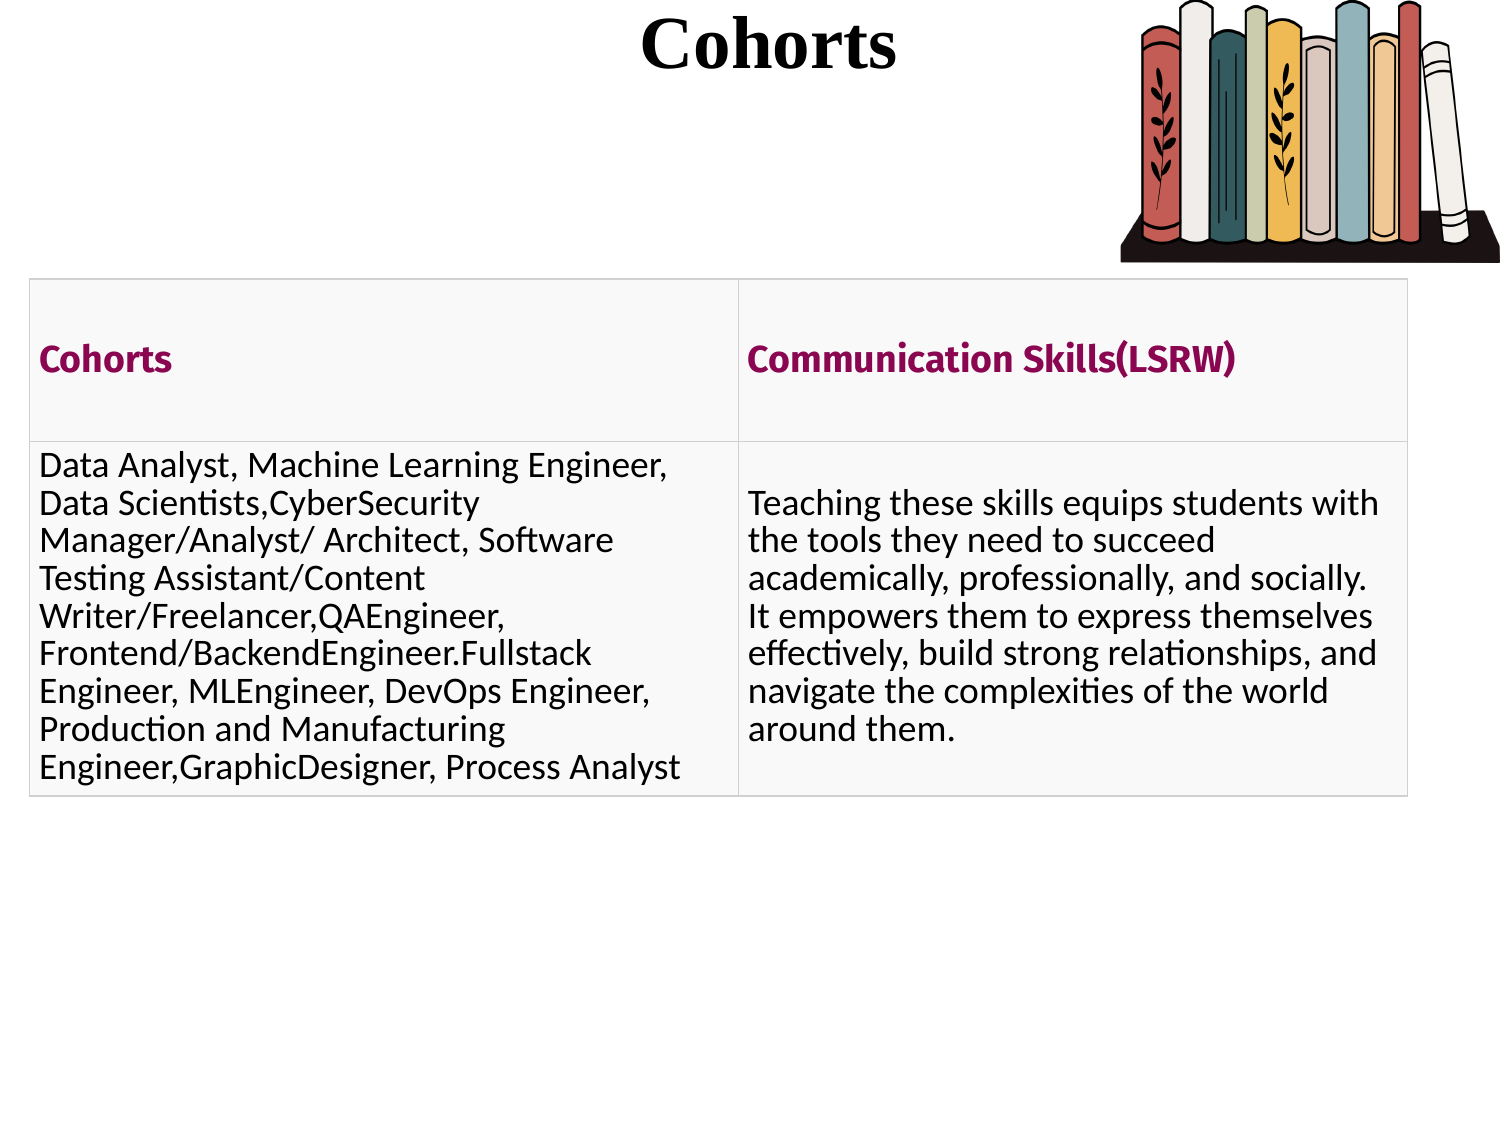

# Cohorts
| Cohorts | Communication Skills(LSRW) |
| --- | --- |
| Data Analyst, Machine Learning Engineer, Data Scientists,CyberSecurity Manager/Analyst/ Architect, Software Testing Assistant/Content Writer/Freelancer,QAEngineer, Frontend/BackendEngineer.Fullstack Engineer, MLEngineer, DevOps Engineer, Production and Manufacturing Engineer,GraphicDesigner, Process Analyst | Teaching these skills equips students with the tools they need to succeed academically, professionally, and socially. It empowers them to express themselves effectively, build strong relationships, and navigate the complexities of the world around them. |